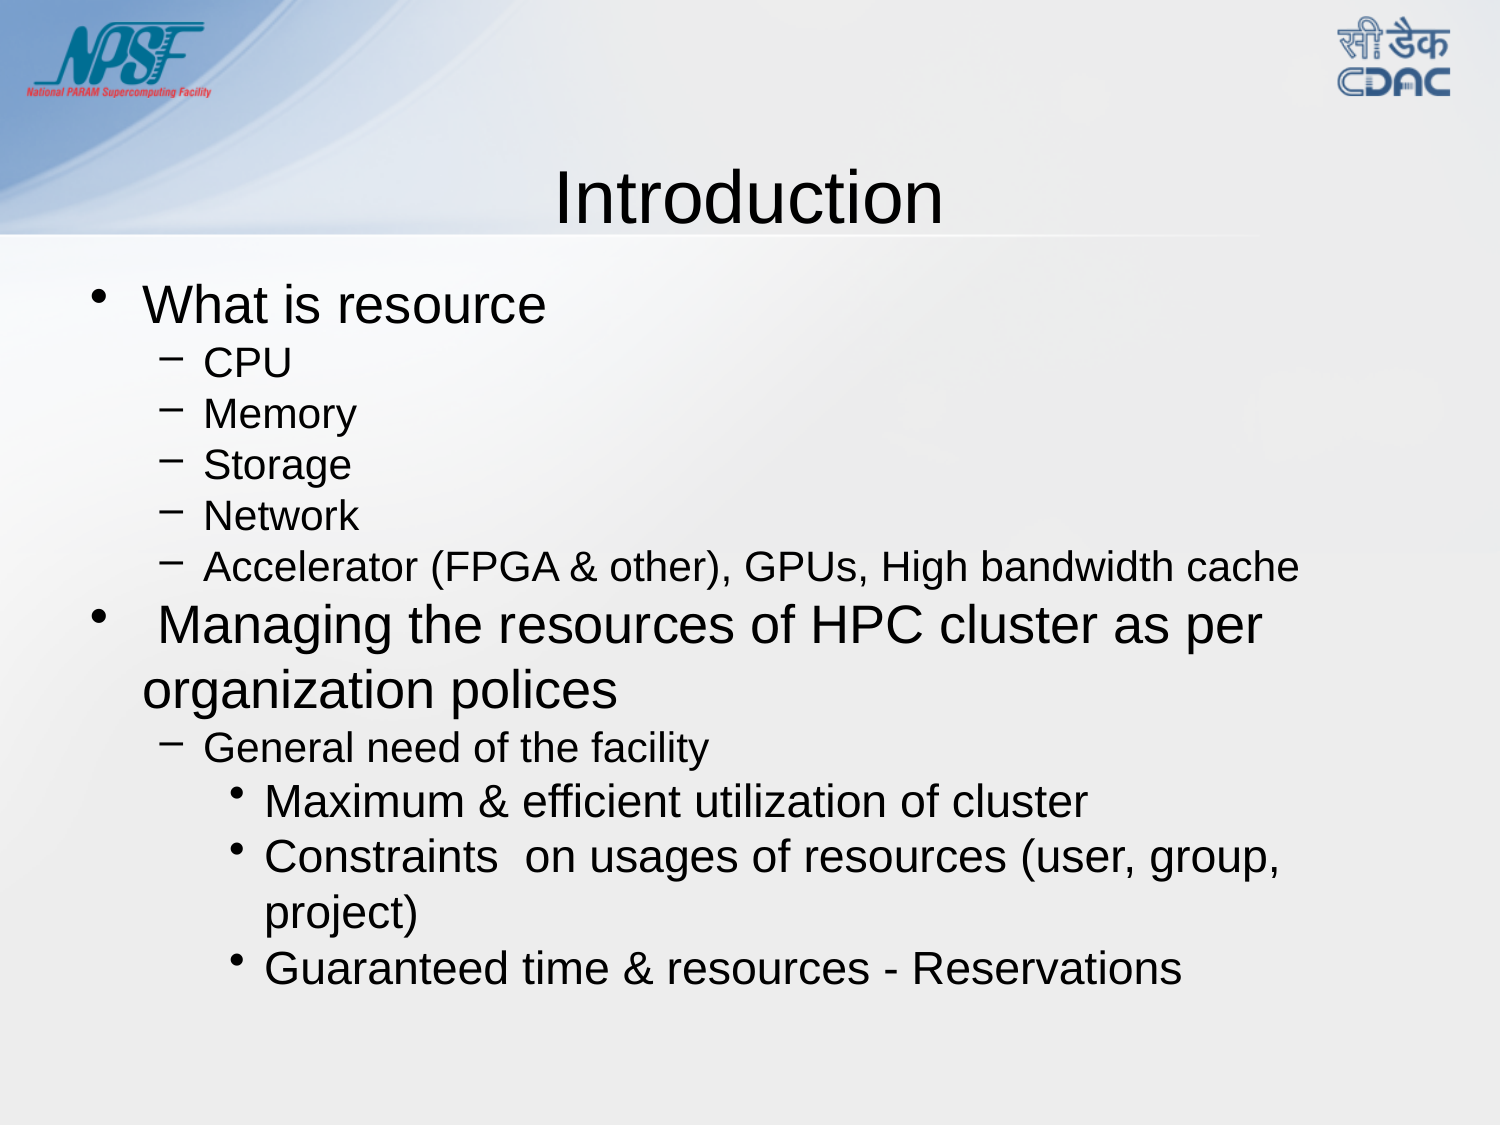

# Introduction
What is resource
CPU
Memory
Storage
Network
Accelerator (FPGA & other), GPUs, High bandwidth cache
 Managing the resources of HPC cluster as per  organization polices
General need of the facility
Maximum & efficient utilization of cluster
Constraints  on usages of resources (user, group, project)
Guaranteed time & resources - Reservations